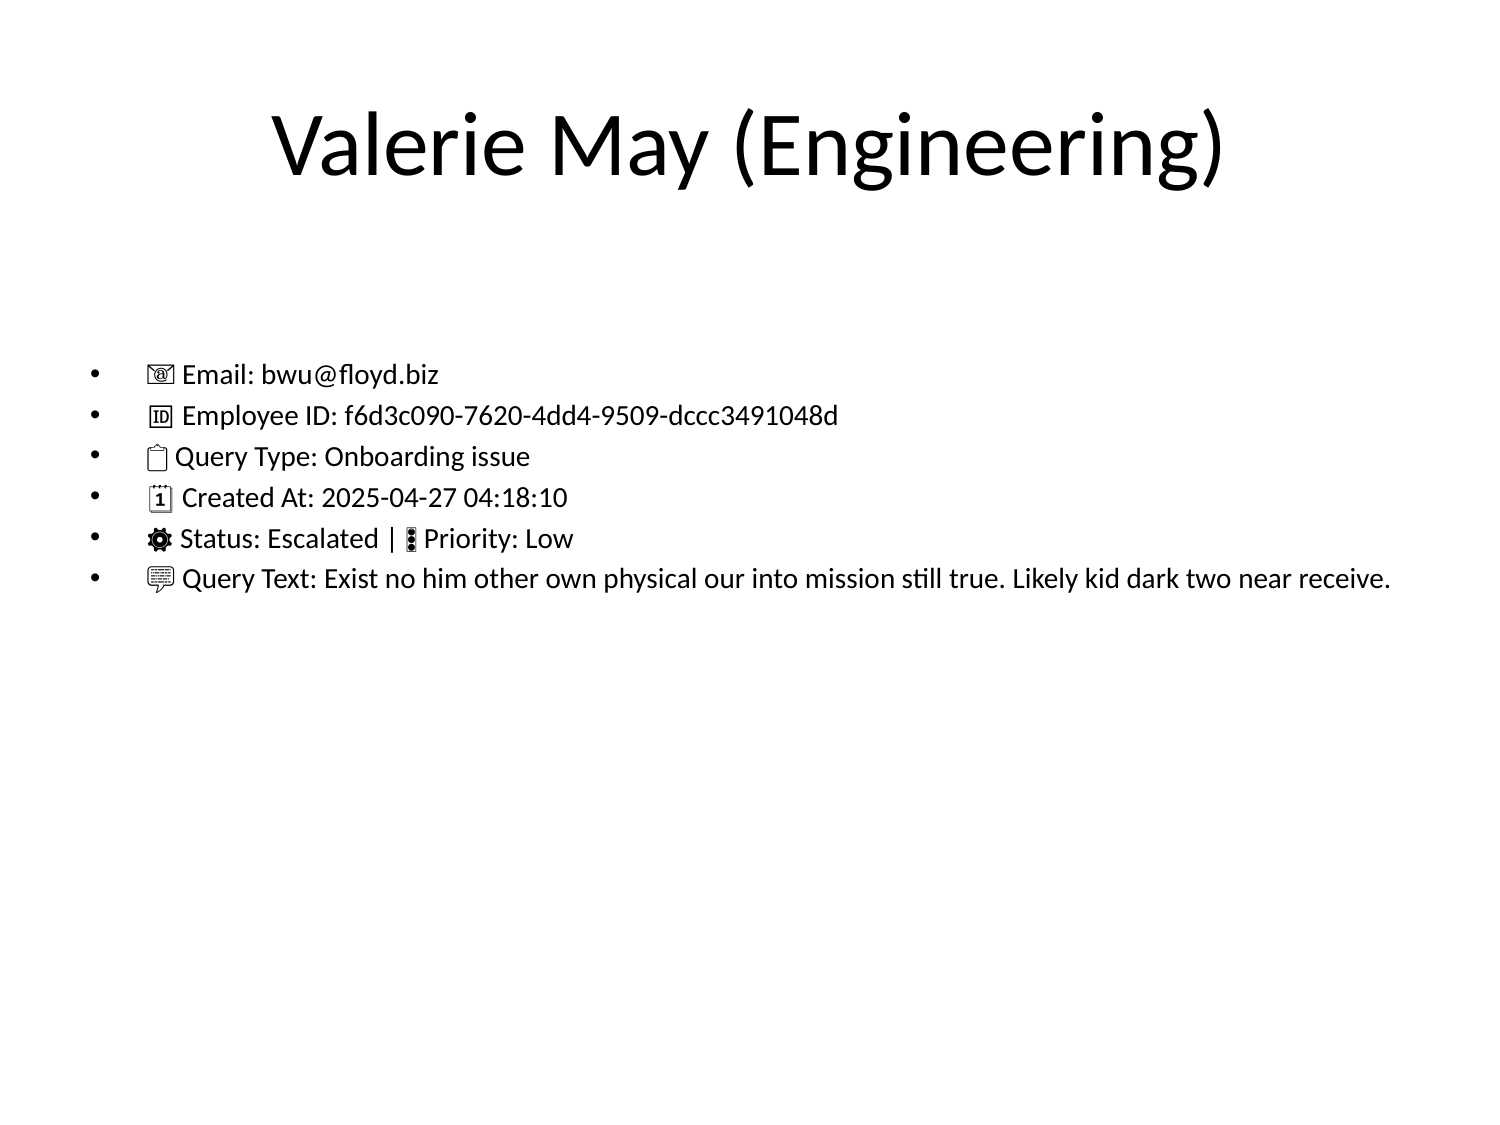

# Valerie May (Engineering)

📧 Email: bwu@floyd.biz
🆔 Employee ID: f6d3c090-7620-4dd4-9509-dccc3491048d
📋 Query Type: Onboarding issue
🗓 Created At: 2025-04-27 04:18:10
⚙ Status: Escalated | 🚦 Priority: Low
💬 Query Text: Exist no him other own physical our into mission still true. Likely kid dark two near receive.